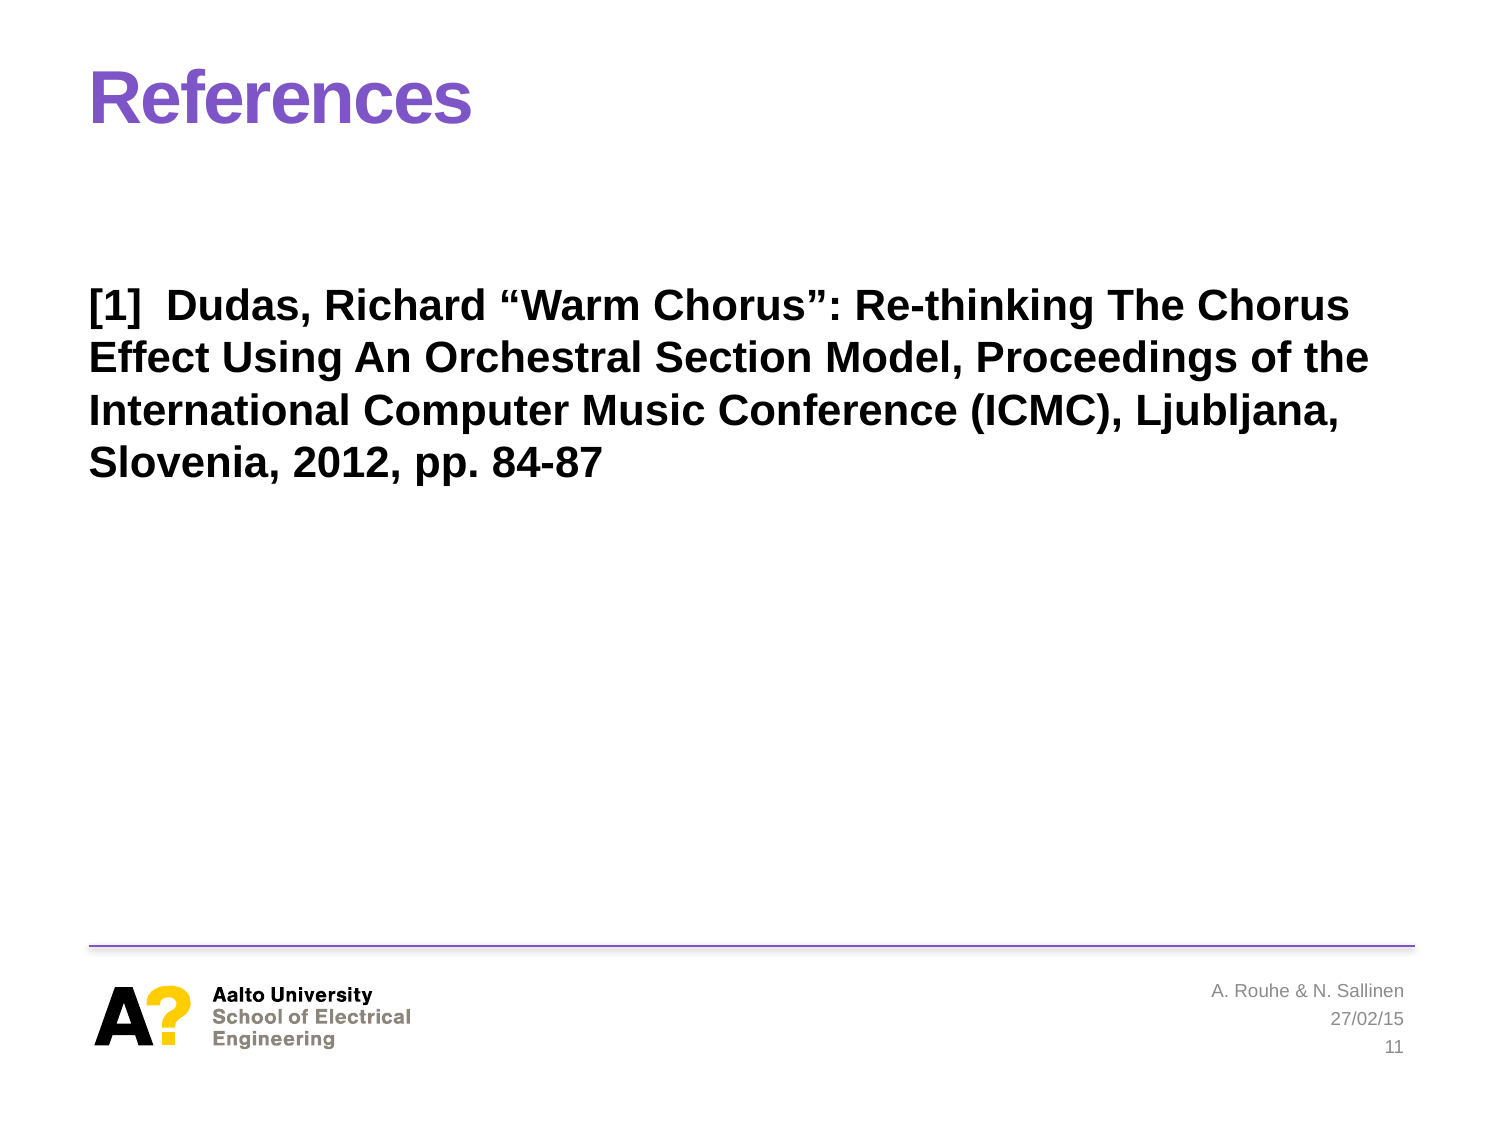

# References
[1]  Dudas, Richard “Warm Chorus”: Re-thinking The Chorus Effect Using An Orchestral Section Model, Proceedings of the International Computer Music Conference (ICMC), Ljubljana, Slovenia, 2012, pp. 84-87
A. Rouhe & N. Sallinen
27/02/15
11